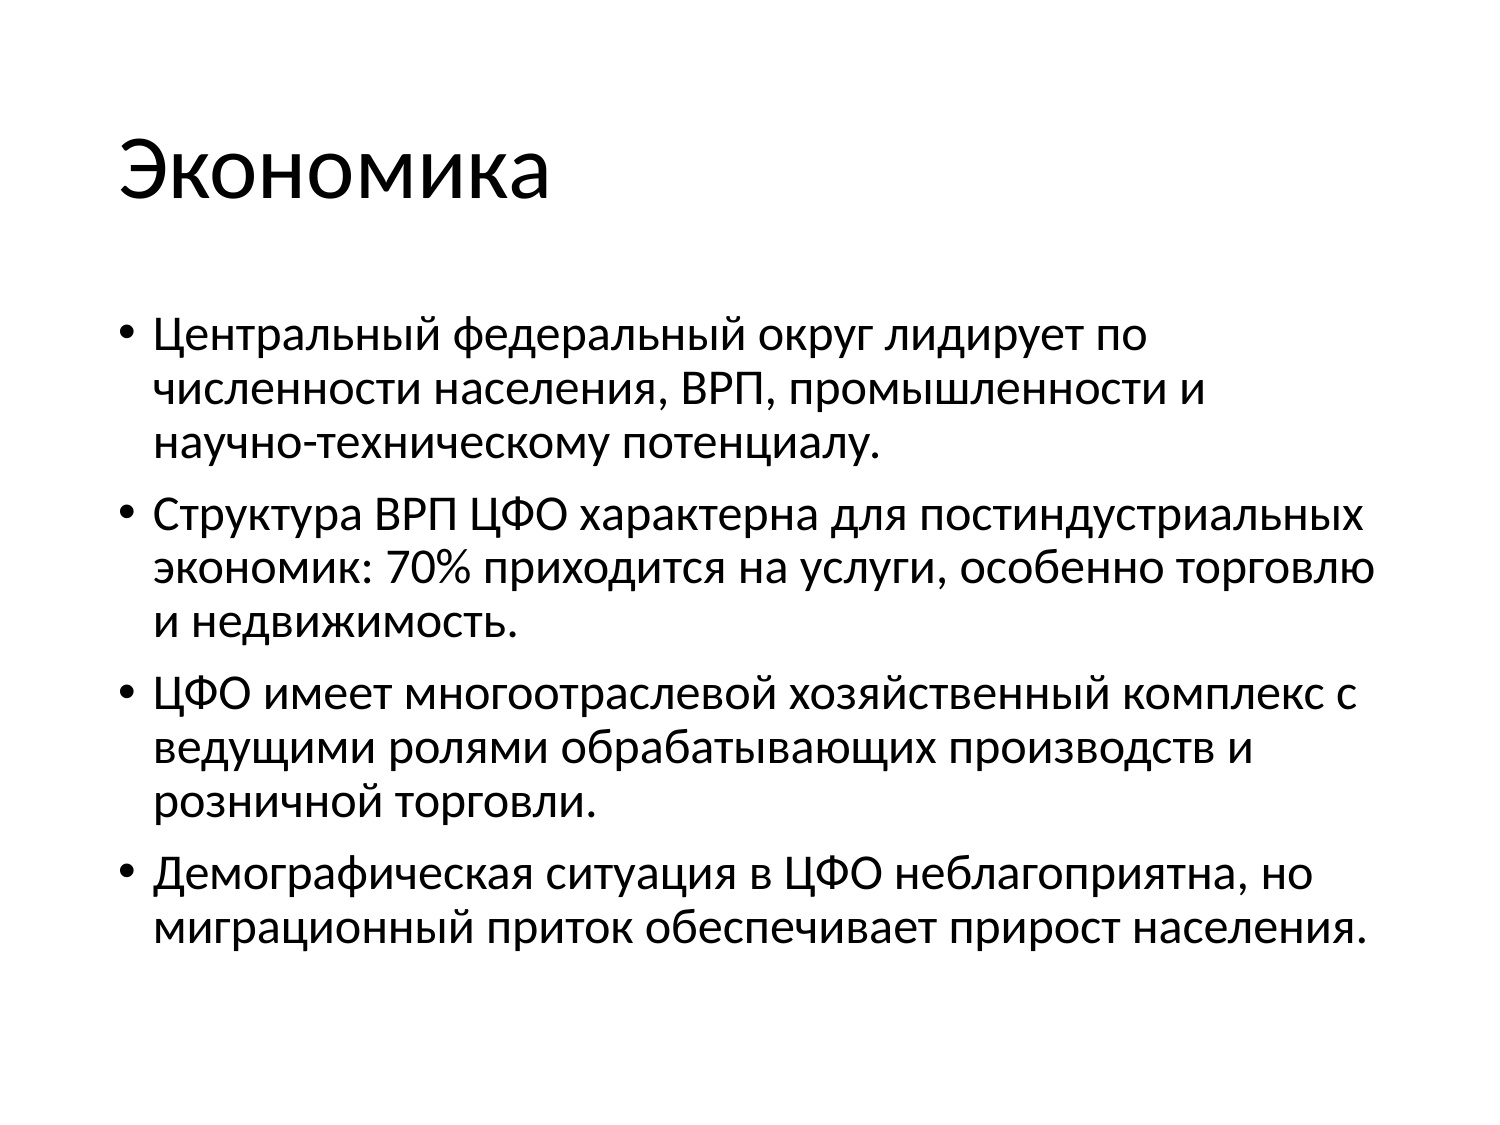

# Экономика
Центральный федеральный округ лидирует по численности населения, ВРП, промышленности и научно-техническому потенциалу.
Структура ВРП ЦФО характерна для постиндустриальных экономик: 70% приходится на услуги, особенно торговлю и недвижимость.
ЦФО имеет многоотраслевой хозяйственный комплекс с ведущими ролями обрабатывающих производств и розничной торговли.
Демографическая ситуация в ЦФО неблагоприятна, но миграционный приток обеспечивает прирост населения.